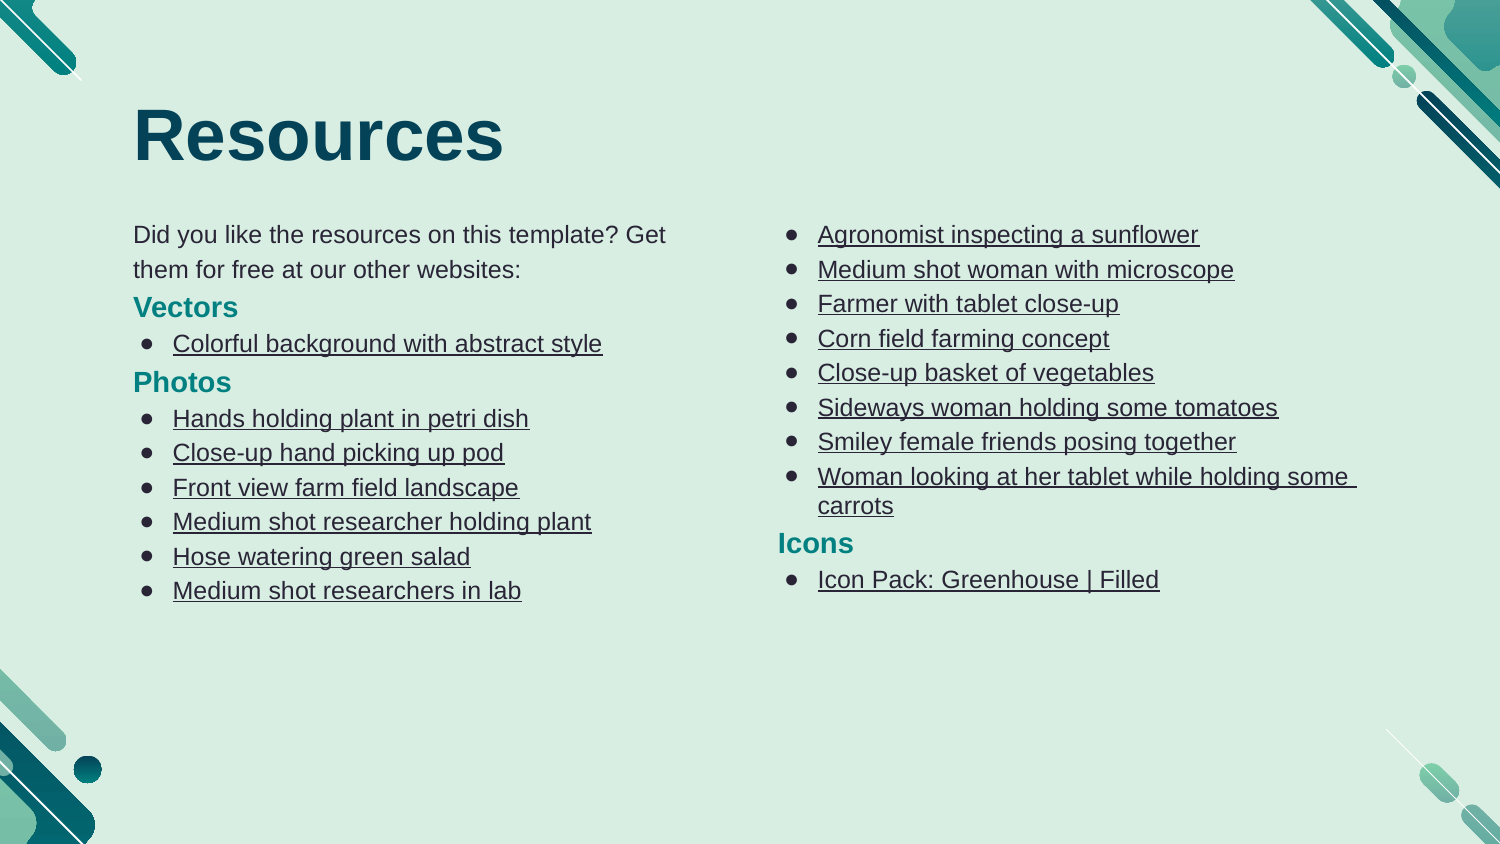

# Resources
Did you like the resources on this template? Get them for free at our other websites:
Vectors
Colorful background with abstract style
Photos
Hands holding plant in petri dish
Close-up hand picking up pod
Front view farm field landscape
Medium shot researcher holding plant
Hose watering green salad
Medium shot researchers in lab
Agronomist inspecting a sunflower
Medium shot woman with microscope
Farmer with tablet close-up
Corn field farming concept
Close-up basket of vegetables
Sideways woman holding some tomatoes
Smiley female friends posing together
Woman looking at her tablet while holding some carrots
Icons
Icon Pack: Greenhouse | Filled